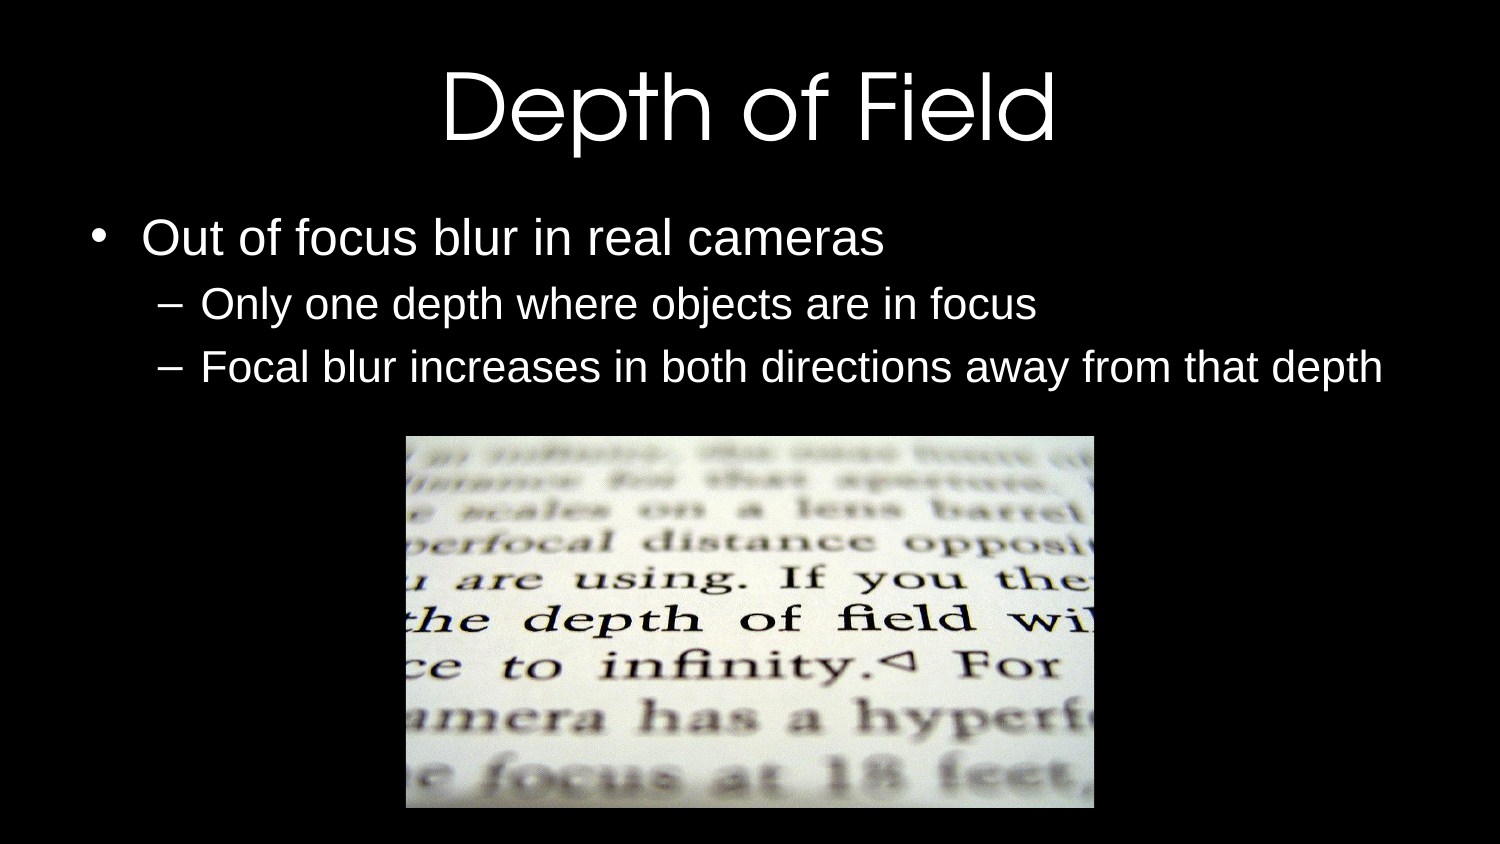

# Depth of Field
Out of focus blur in real cameras
Only one depth where objects are in focus
Focal blur increases in both directions away from that depth